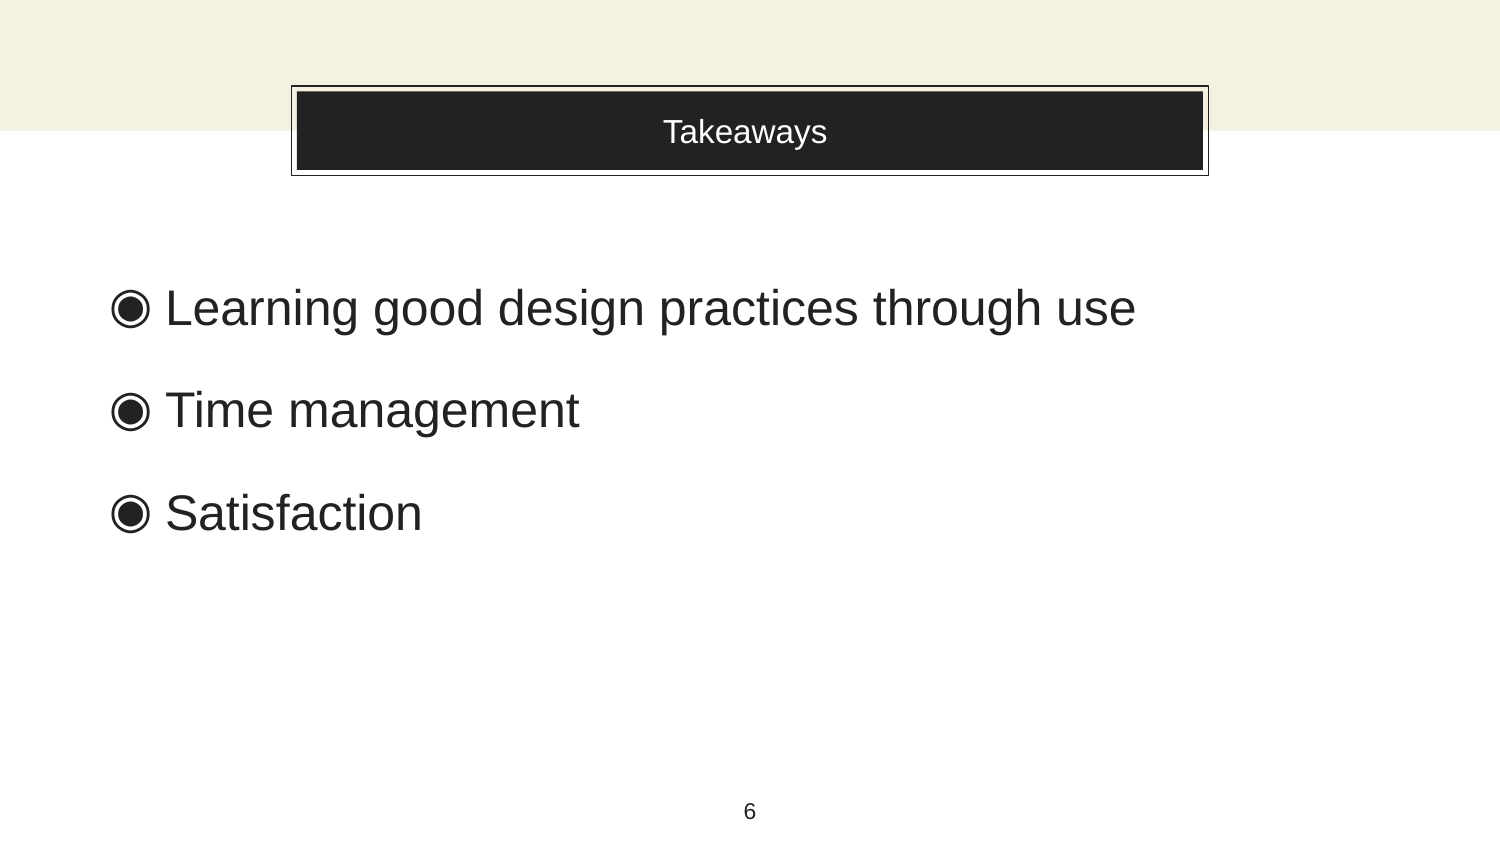

# Takeaways
Learning good design practices through use
Time management
Satisfaction
6